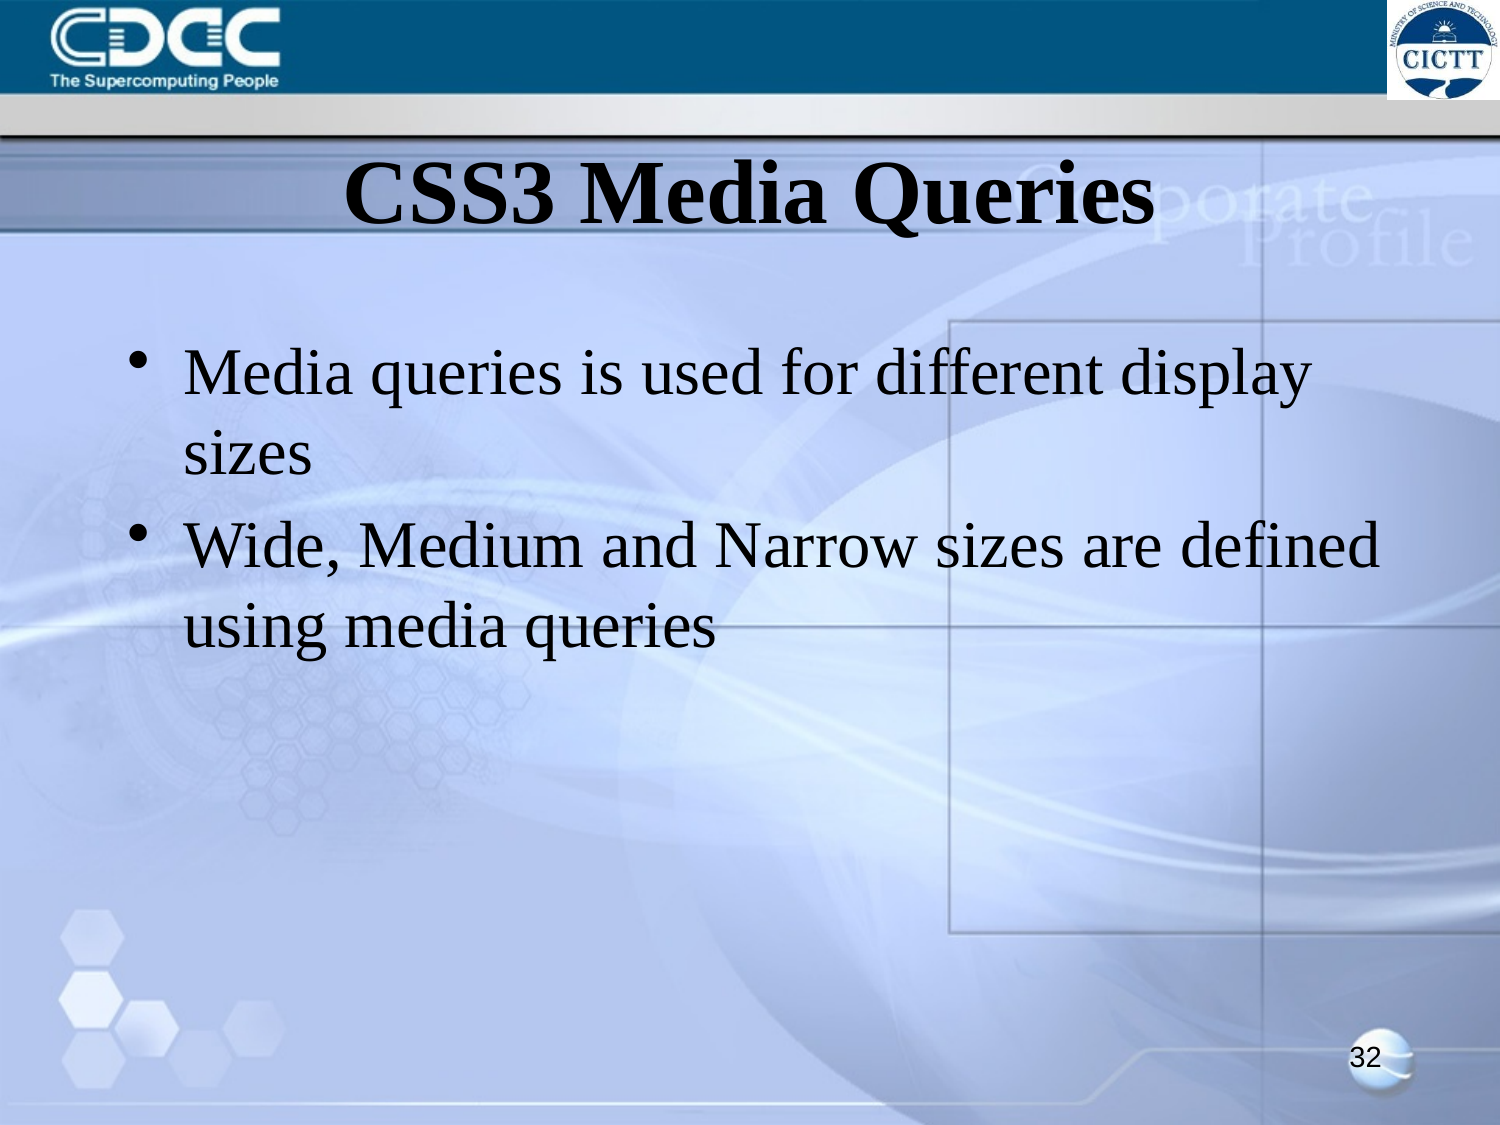

# CSS3 Media Queries
Media queries is used for different display sizes
Wide, Medium and Narrow sizes are defined using media queries